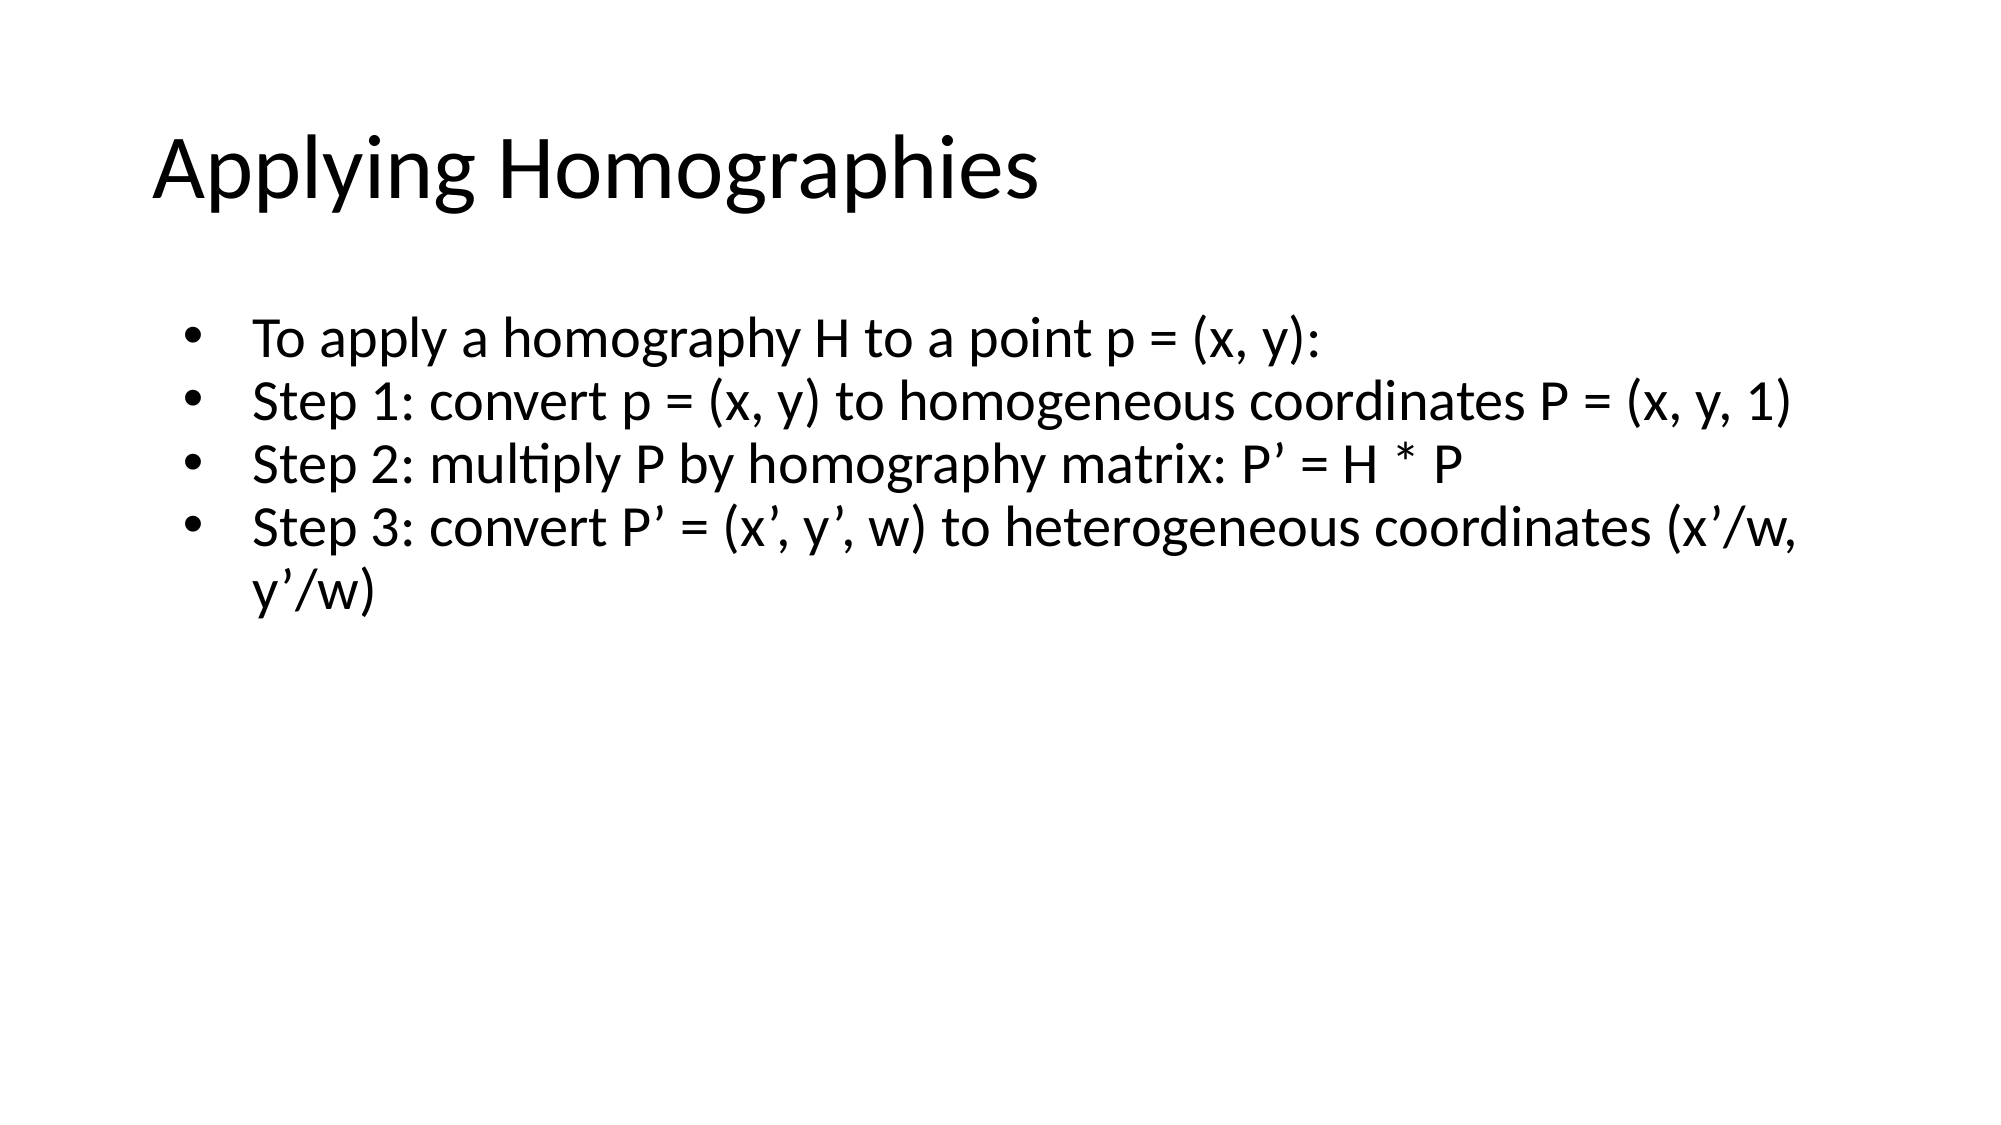

# Applying Homographies
To apply a homography H to a point p = (x, y):
Step 1: convert p = (x, y) to homogeneous coordinates P = (x, y, 1)
Step 2: multiply P by homography matrix: P’ = H * P
Step 3: convert P’ = (x’, y’, w) to heterogeneous coordinates (x’/w, y’/w)